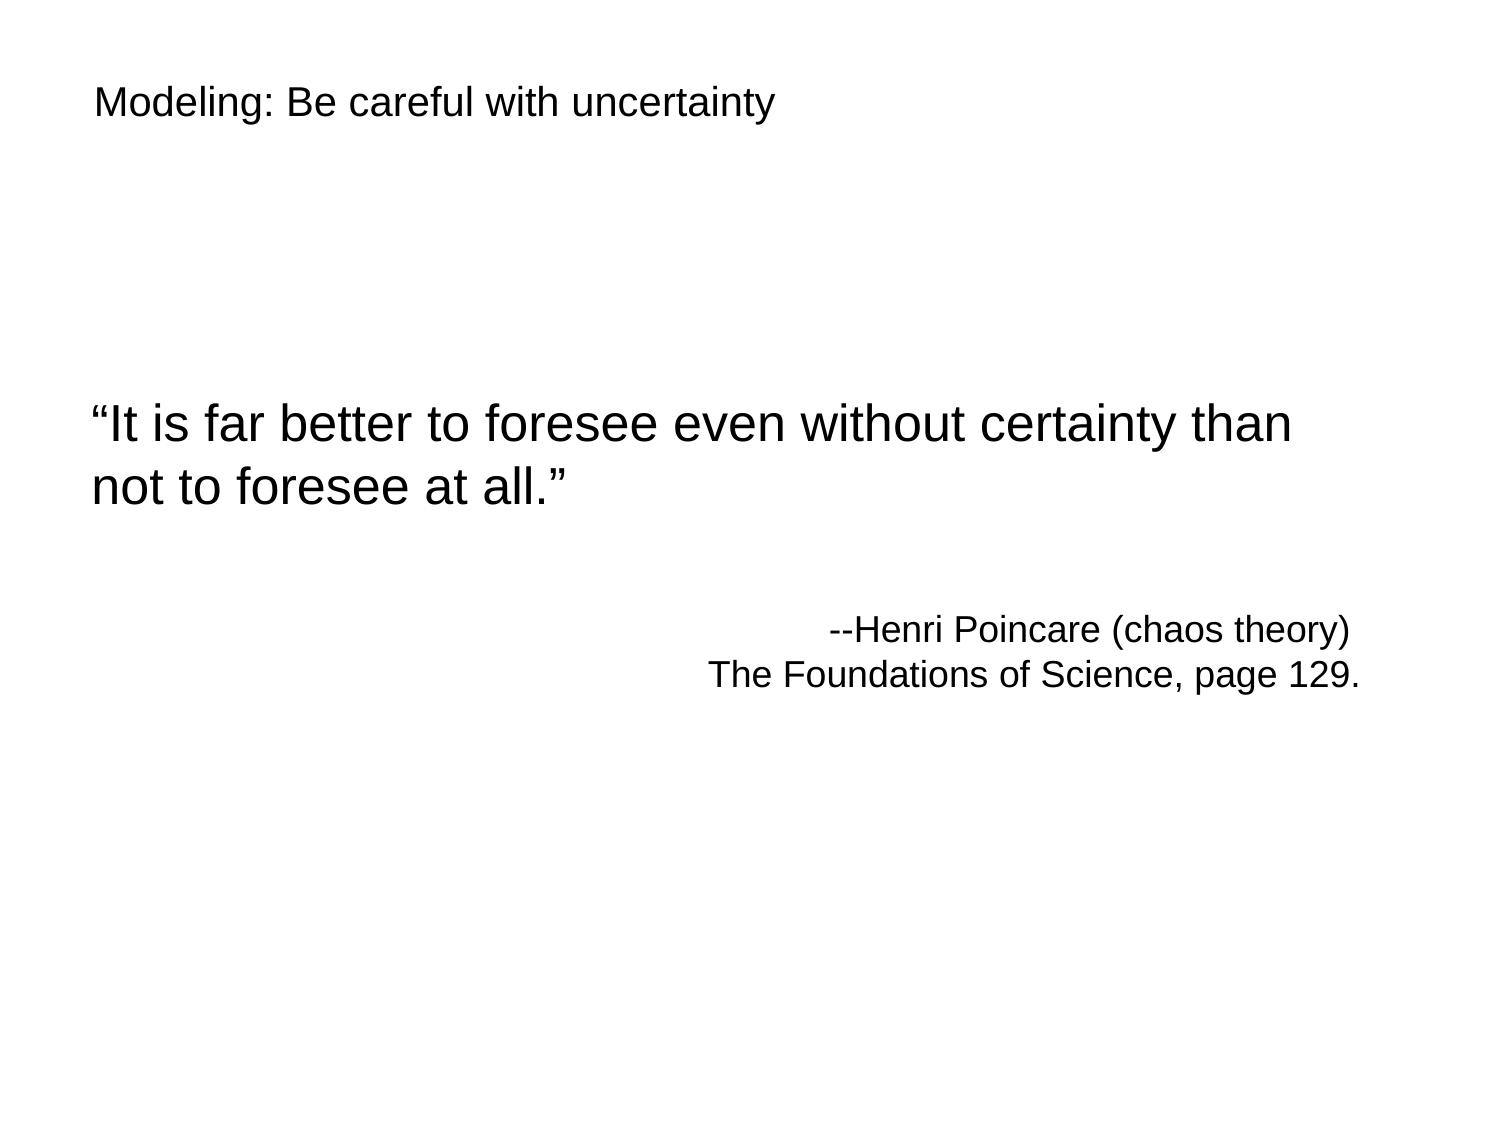

Modeling: Be careful with uncertainty
“It is far better to foresee even without certainty than not to foresee at all.”

--Henri Poincare (chaos theory)
The Foundations of Science, page 129.